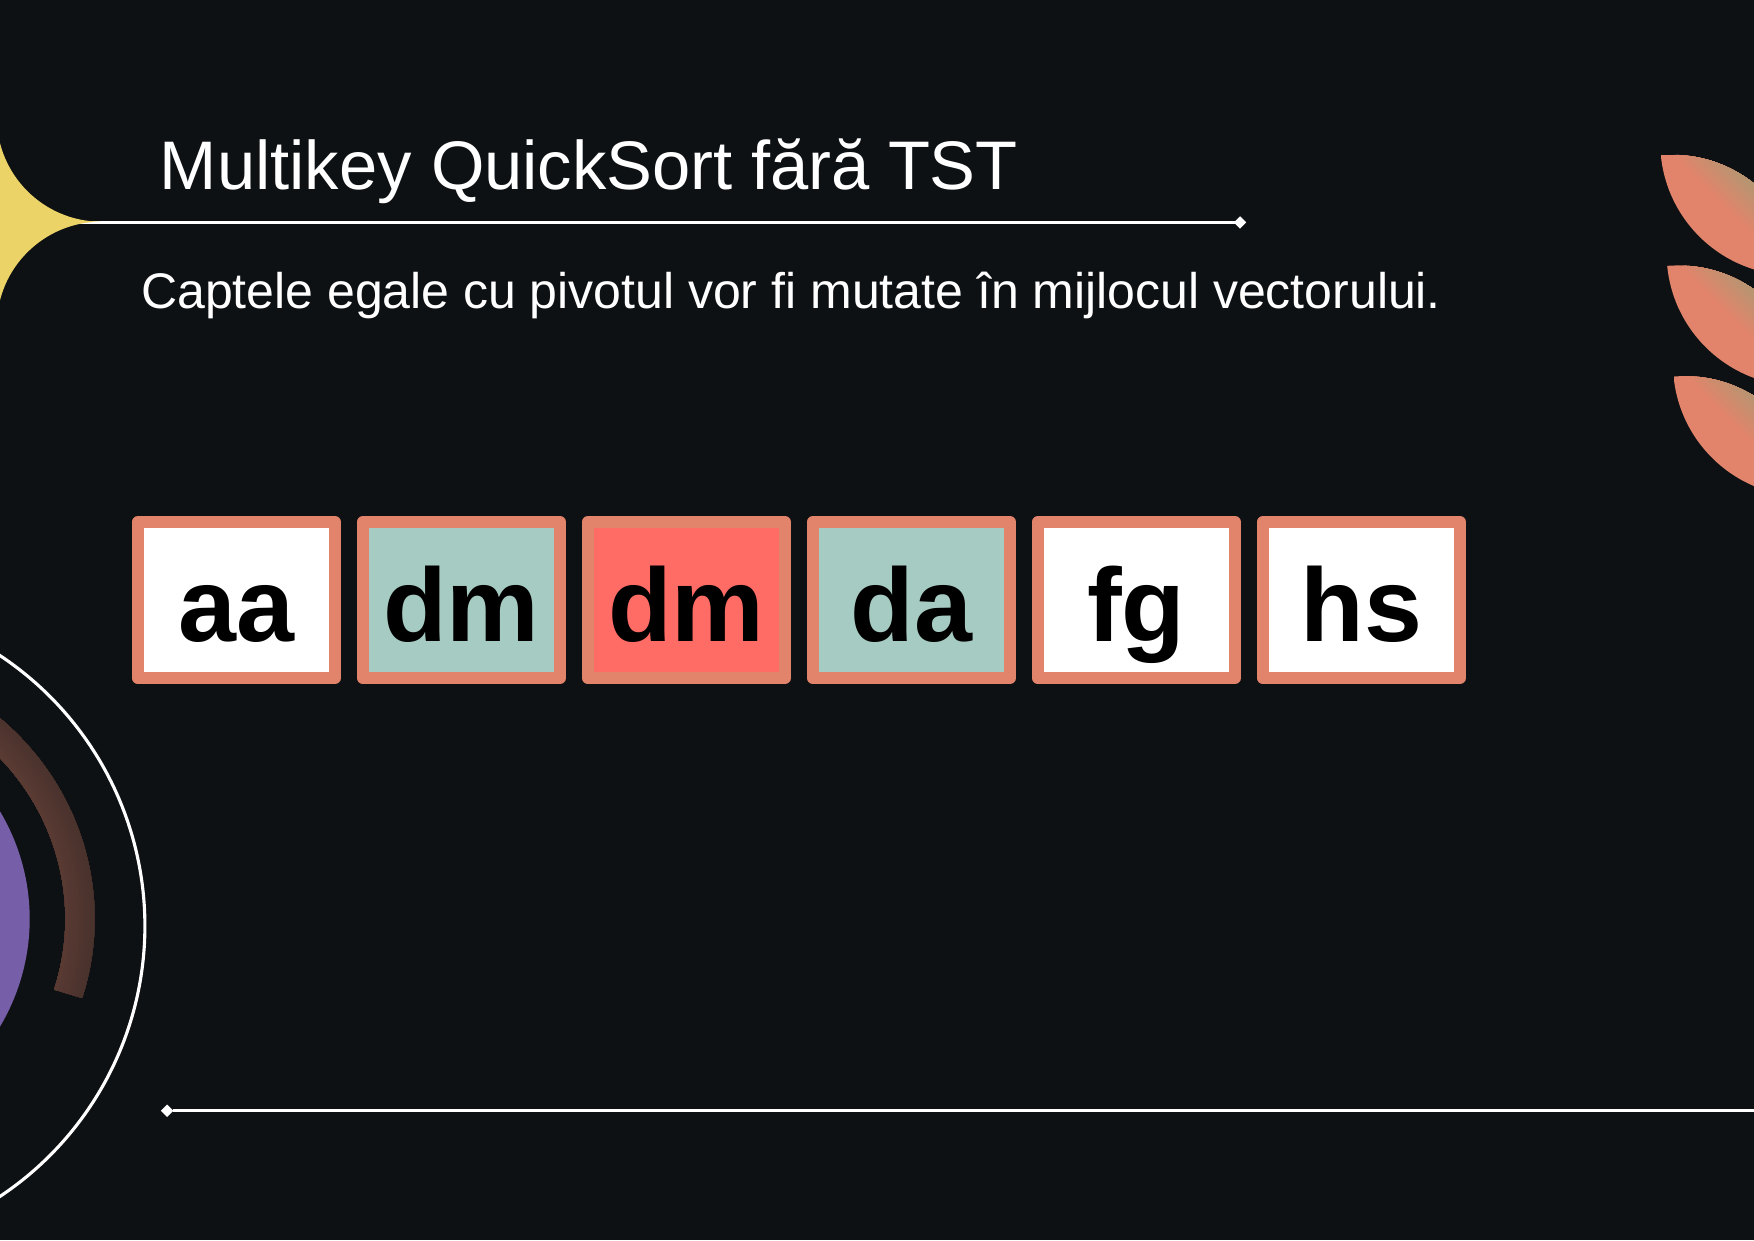

# Multikey QuickSort fără TST
Captele egale cu pivotul vor fi mutate în mijlocul vectorului.
aa
dm
dm
da
fg
hs